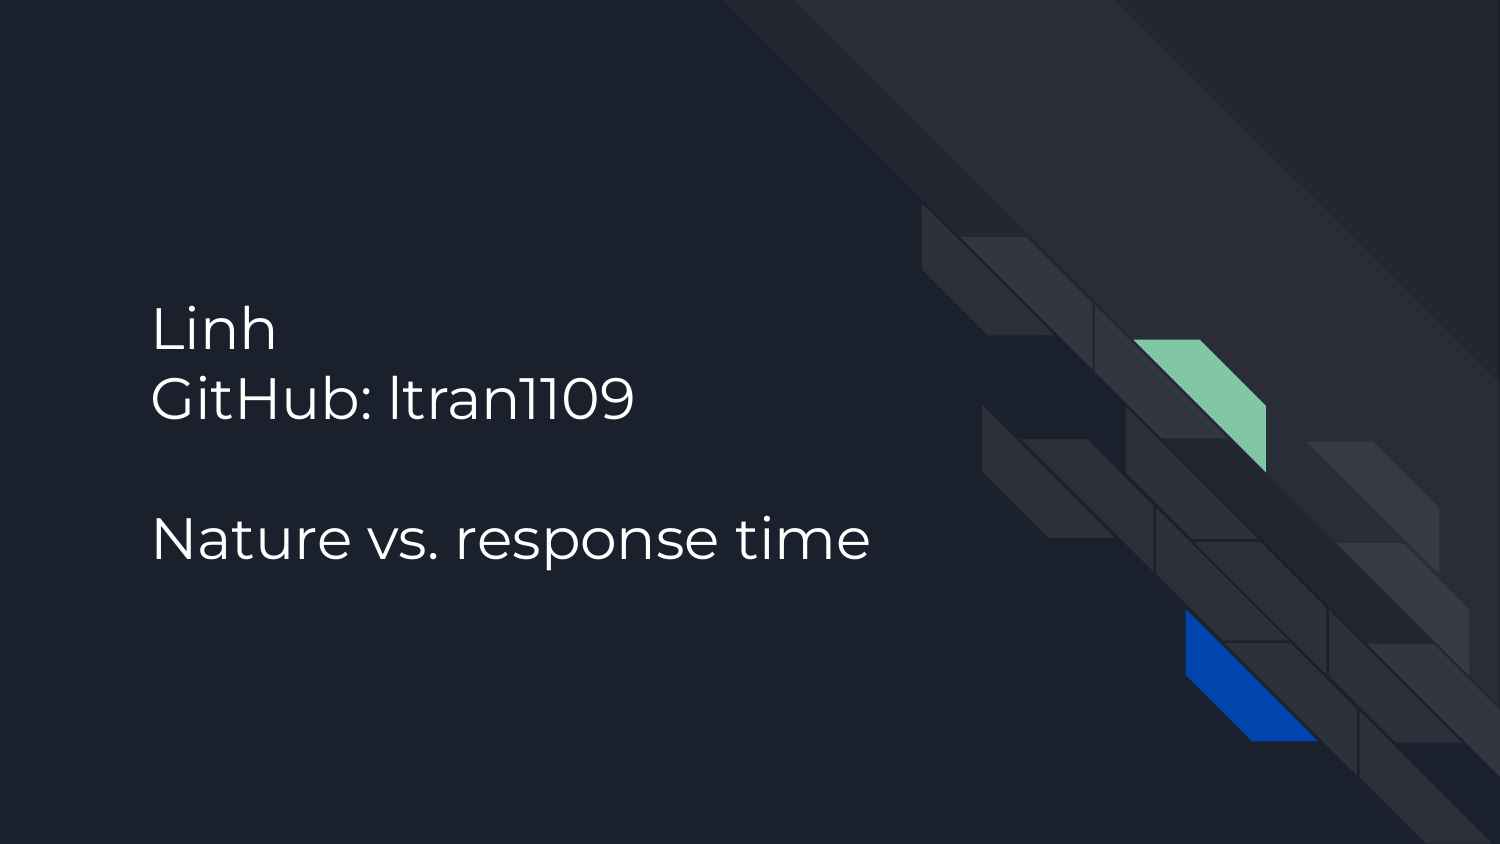

# Linh
GitHub: ltran1109

Nature vs. response time